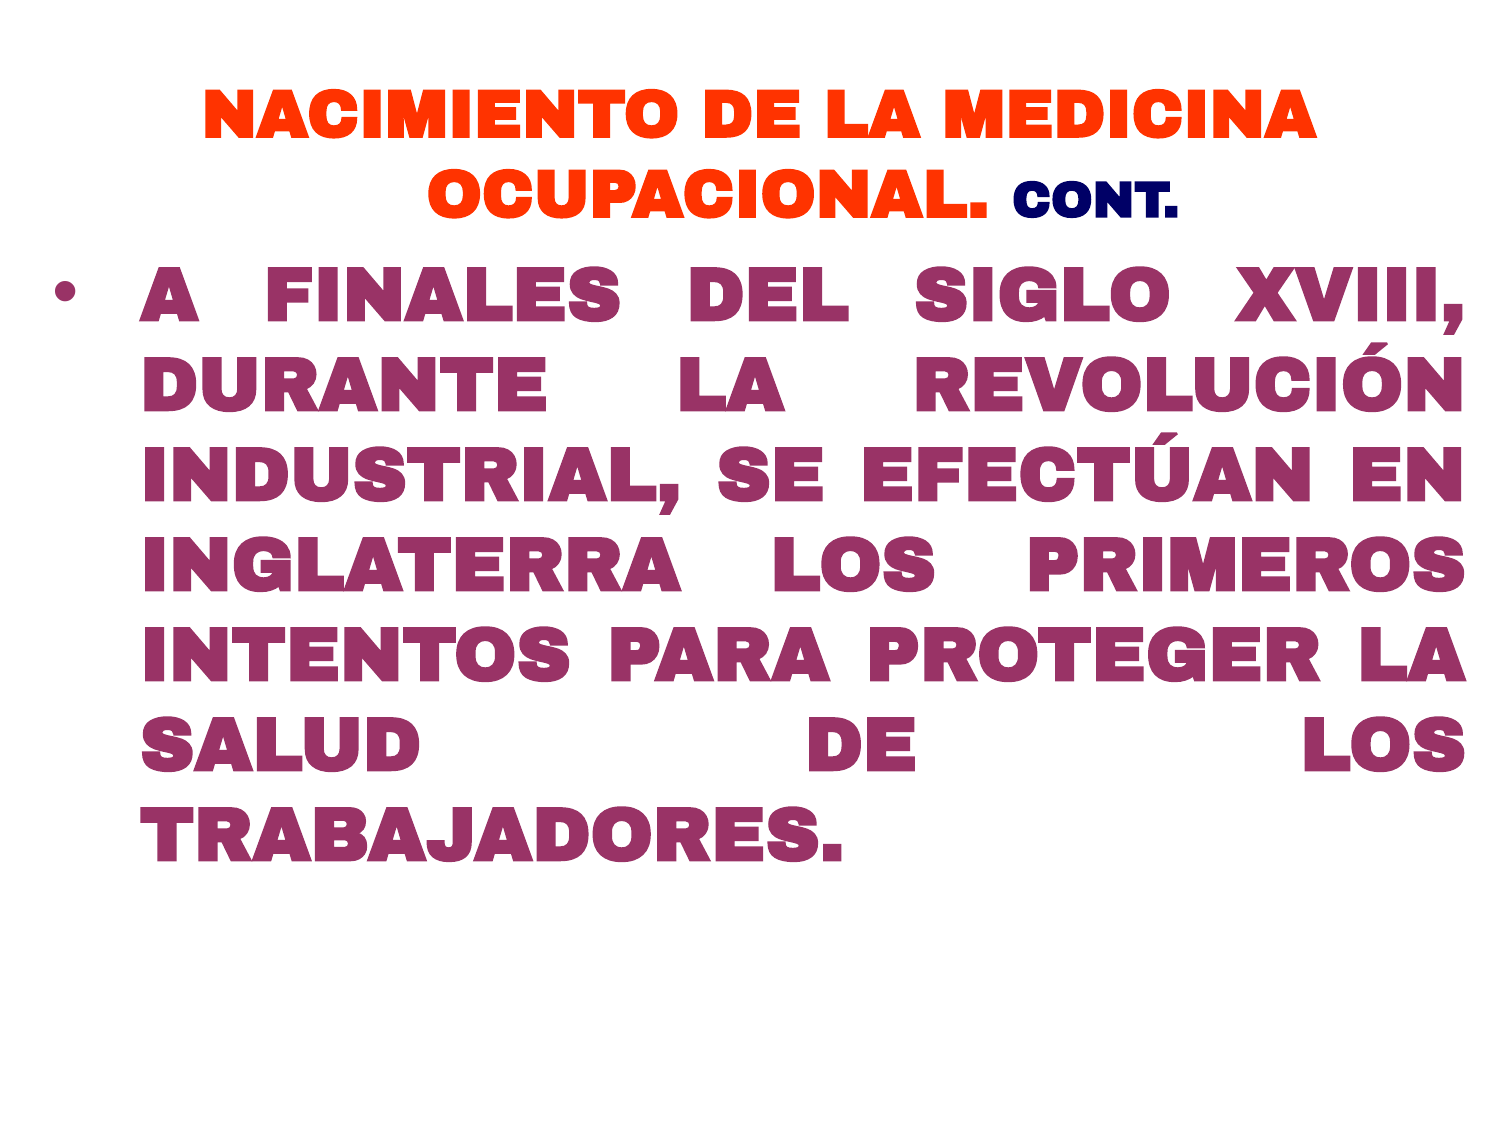

NACIMIENTO DE LA MEDICINA OCUPACIONAL. CONT.
A FINALES DEL SIGLO XVIII, DURANTE LA REVOLUCIÓN INDUSTRIAL, SE EFECTÚAN EN INGLATERRA LOS PRIMEROS INTENTOS PARA PROTEGER LA SALUD DE LOS TRABAJADORES.